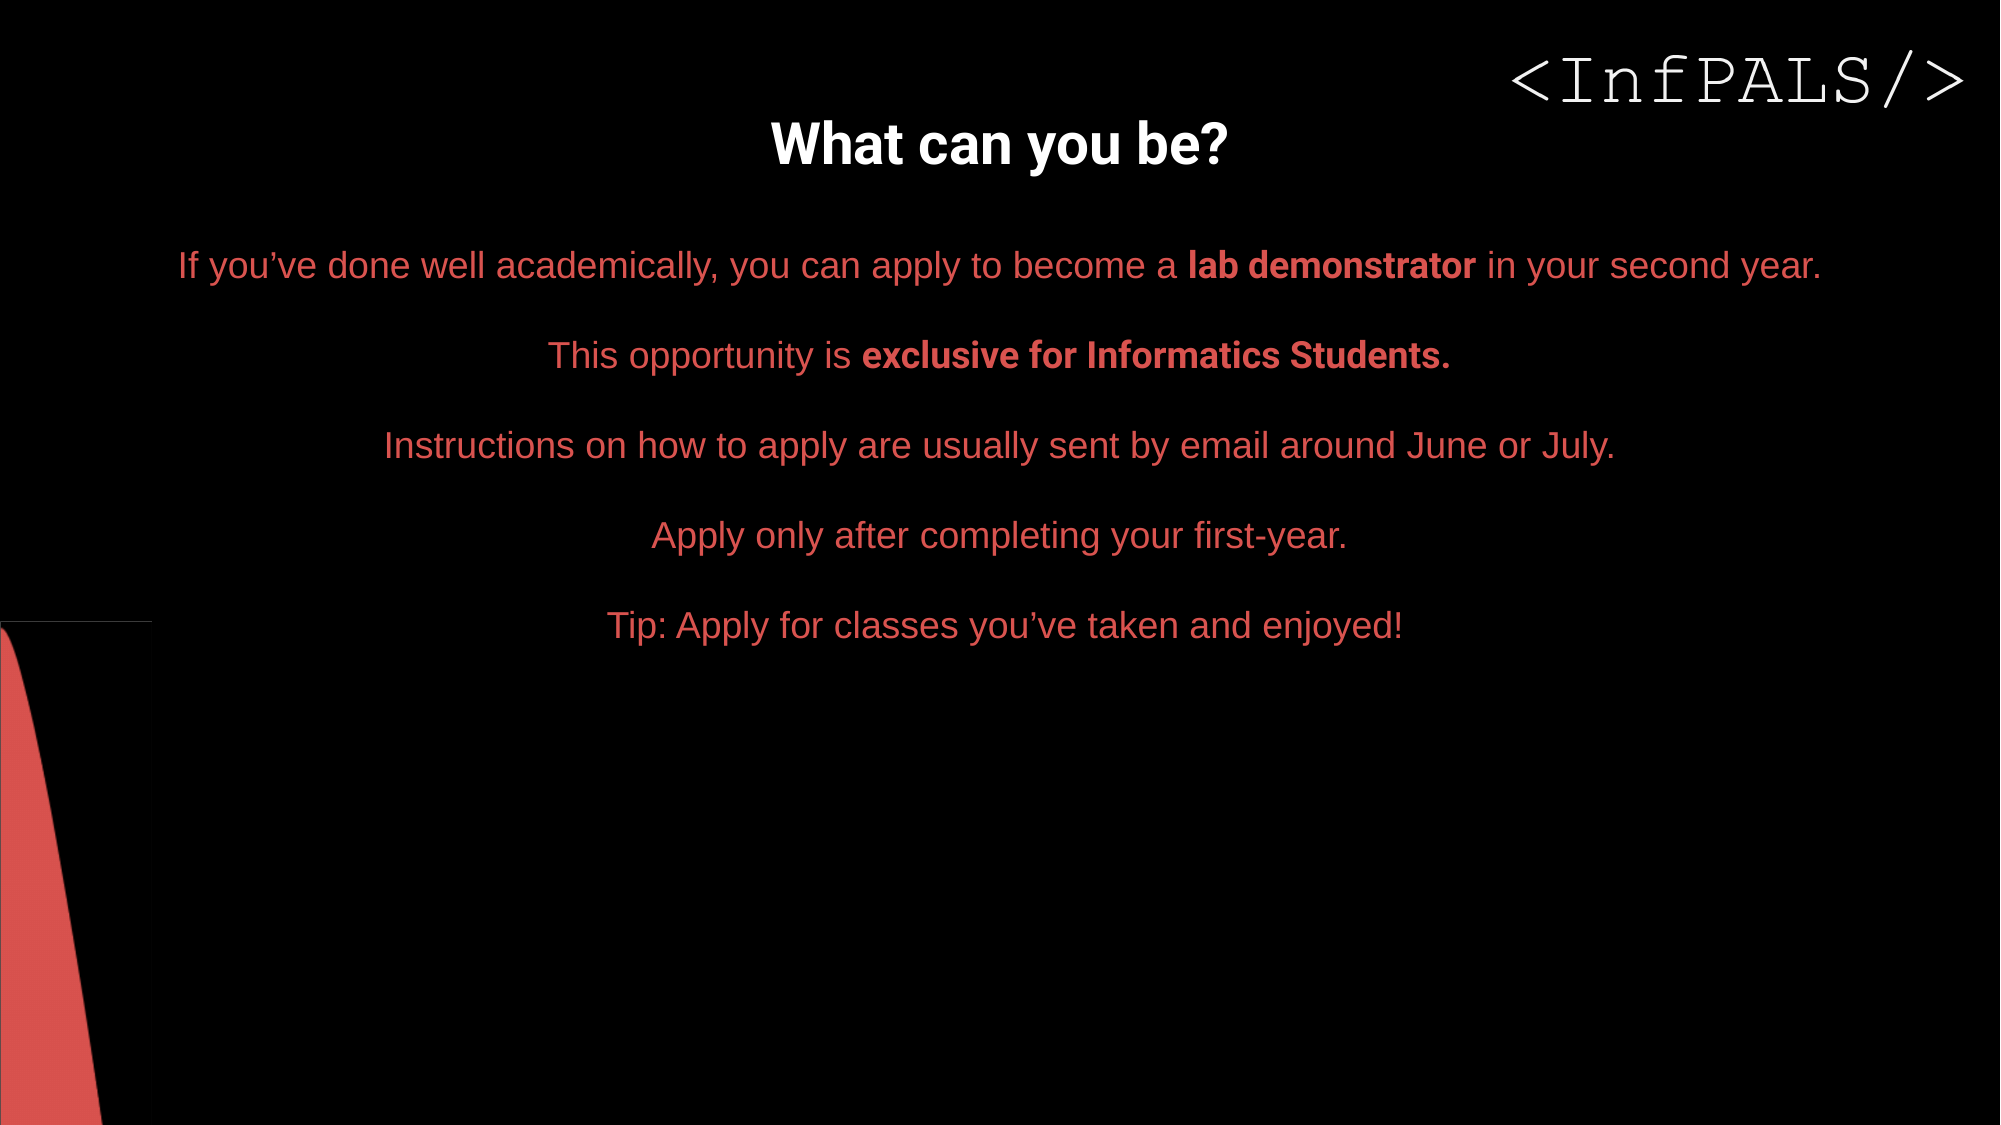

# What can you be?
If you’ve done well academically, you can apply to become a lab demonstrator in your second year.

This opportunity is exclusive for Informatics Students.
Instructions on how to apply are usually sent by email around June or July.

Apply only after completing your first-year.

 Tip: Apply for classes you’ve taken and enjoyed!